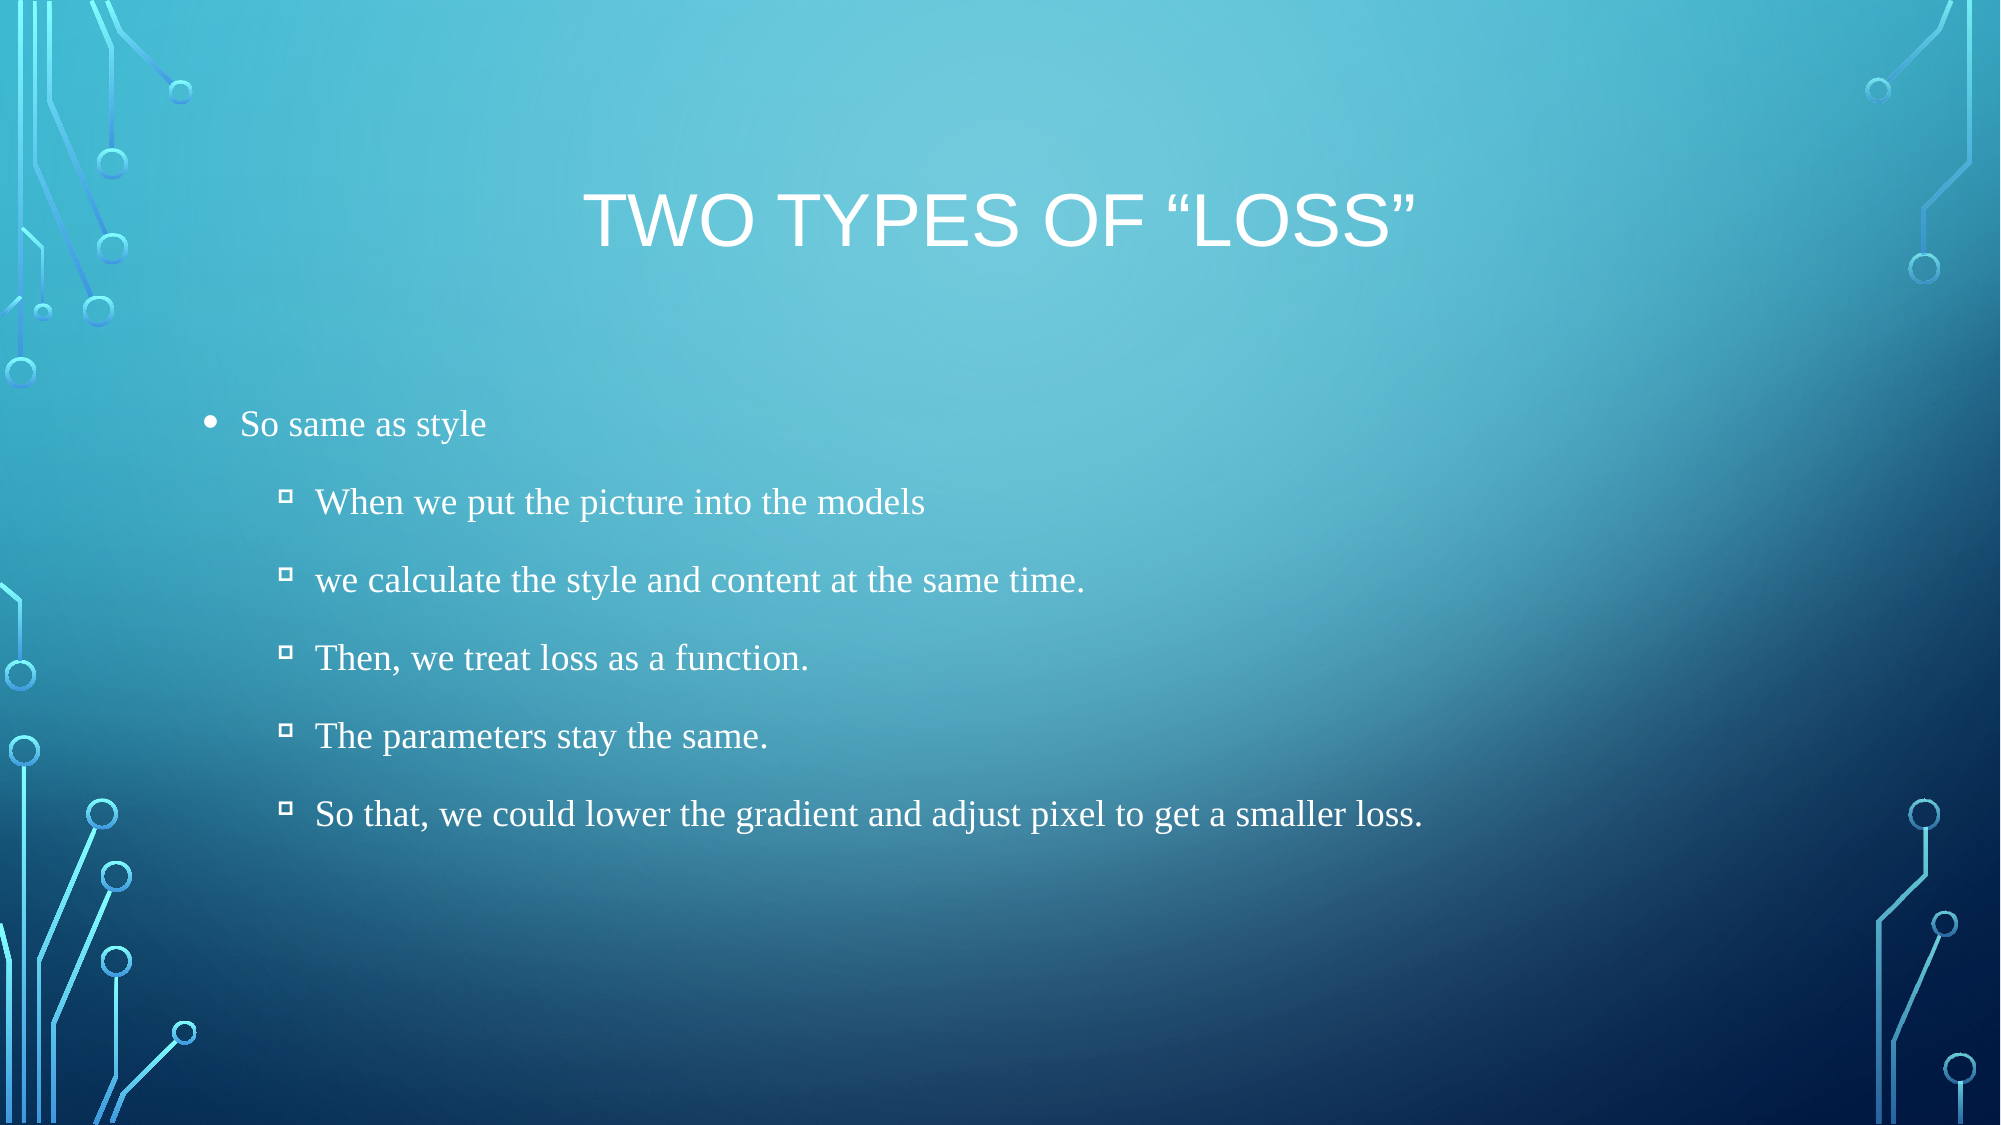

# Two types of “loss”
So same as style
When we put the picture into the models
we calculate the style and content at the same time.
Then, we treat loss as a function.
The parameters stay the same.
So that, we could lower the gradient and adjust pixel to get a smaller loss.